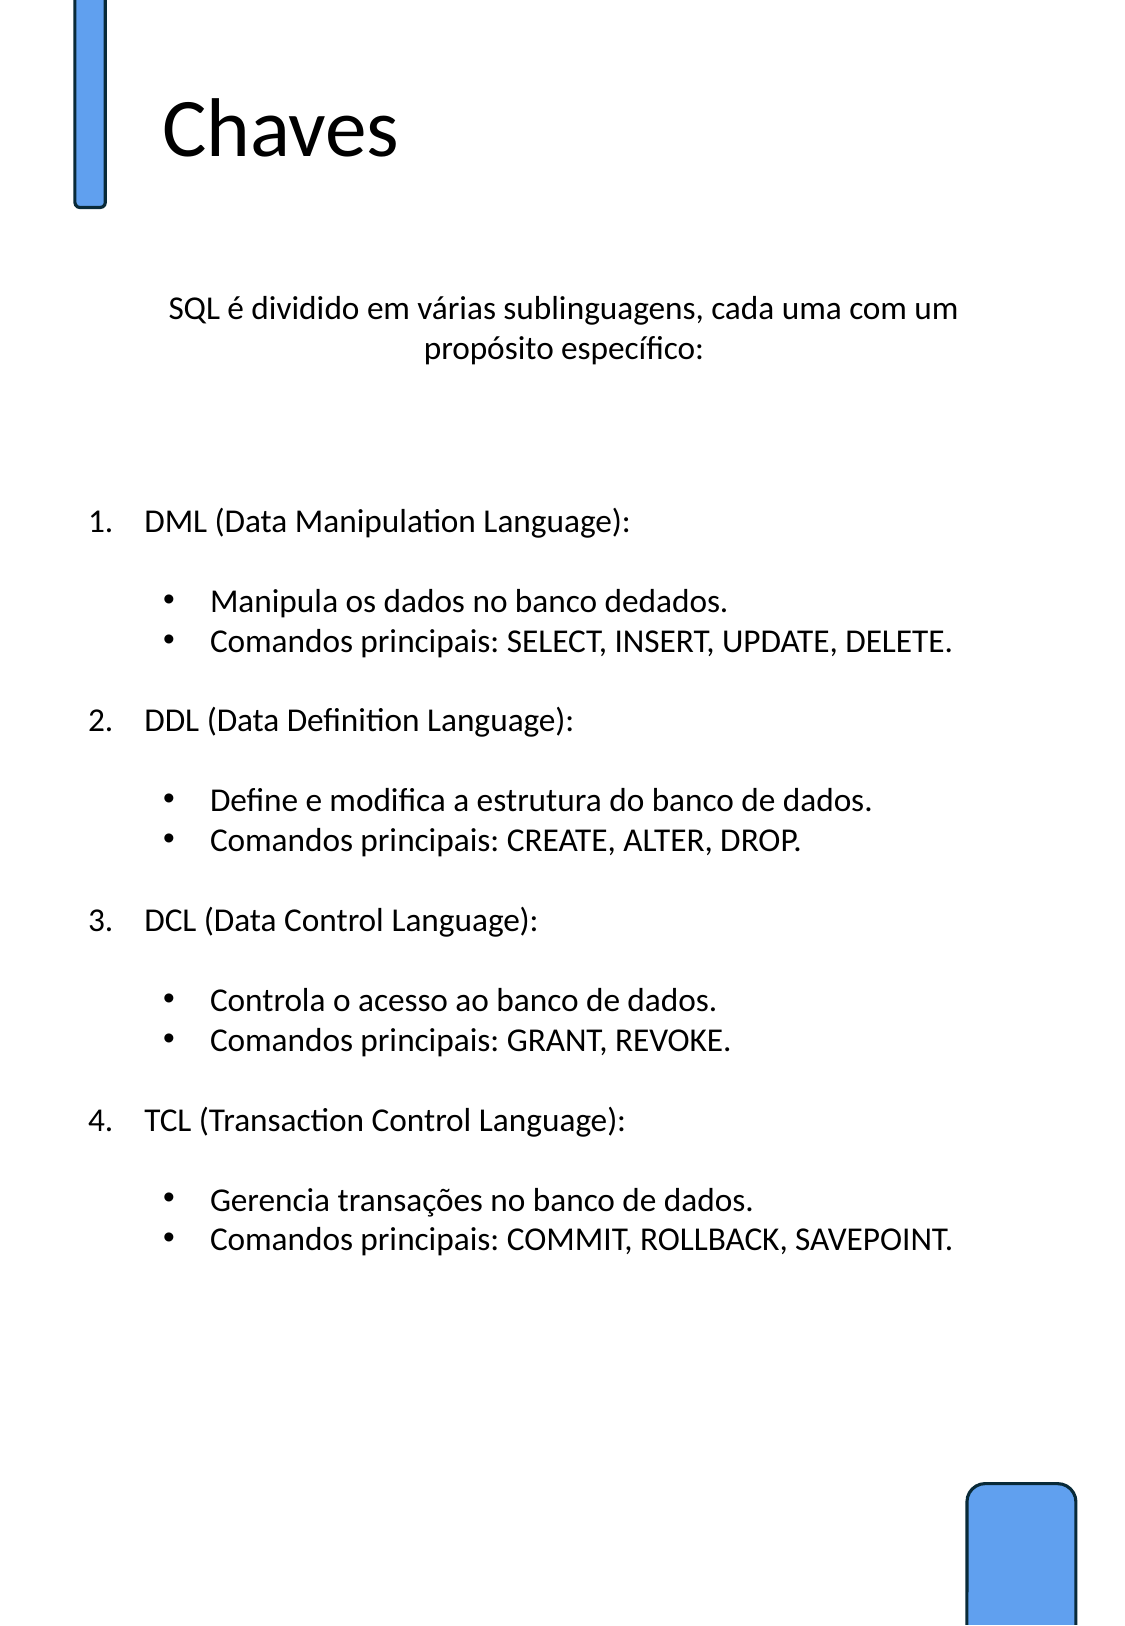

Chaves
SQL é dividido em várias sublinguagens, cada uma com um propósito específico:

DML (Data Manipulation Language):

Manipula os dados no banco dedados.
Comandos principais: SELECT, INSERT, UPDATE, DELETE.

DDL (Data Definition Language):

Define e modifica a estrutura do banco de dados.
Comandos principais: CREATE, ALTER, DROP.

DCL (Data Control Language):

Controla o acesso ao banco de dados.
Comandos principais: GRANT, REVOKE.

TCL (Transaction Control Language):

Gerencia transações no banco de dados.
Comandos principais: COMMIT, ROLLBACK, SAVEPOINT.